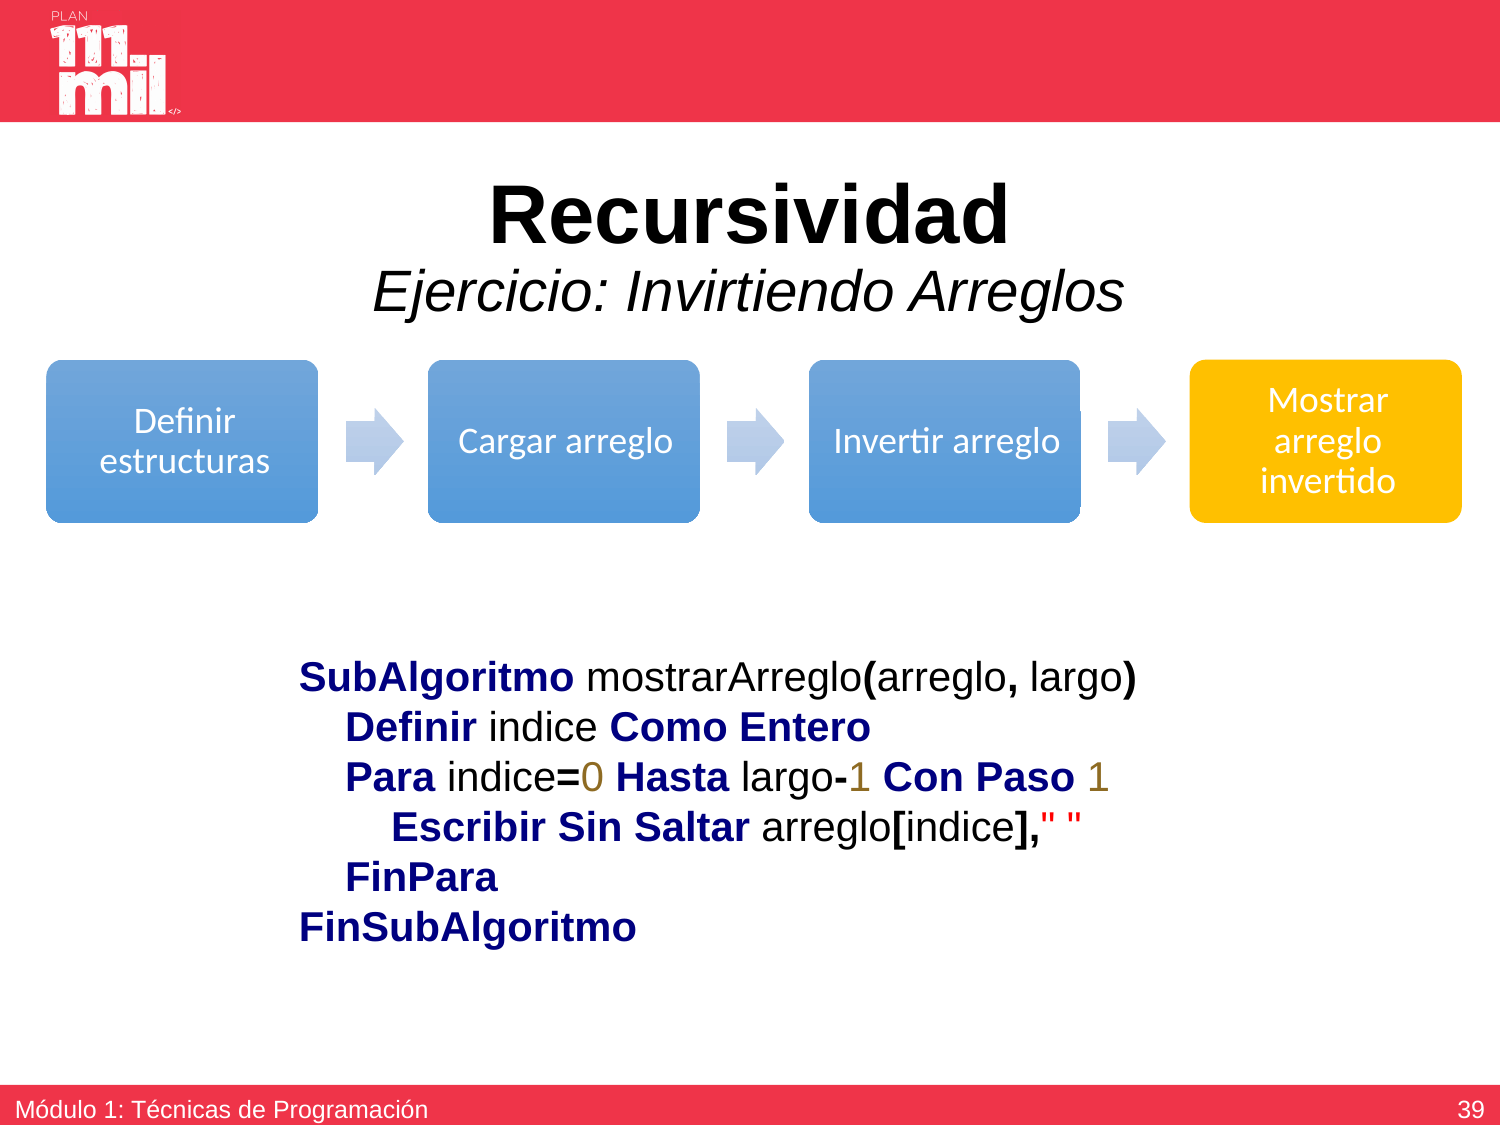

Definir estructuras

Cargar arreglo

Invertir arreglo

Mostrar arreglo invertido
# Recursividad Ejercicio: Invirtiendo Arreglos
SubAlgoritmo mostrarArreglo(arreglo, largo)
    Definir indice Como Entero
    Para indice=0 Hasta largo-1 Con Paso 1
        Escribir Sin Saltar arreglo[indice]," "
    FinPara
FinSubAlgoritmo
39
Módulo 1: Técnicas de Programación